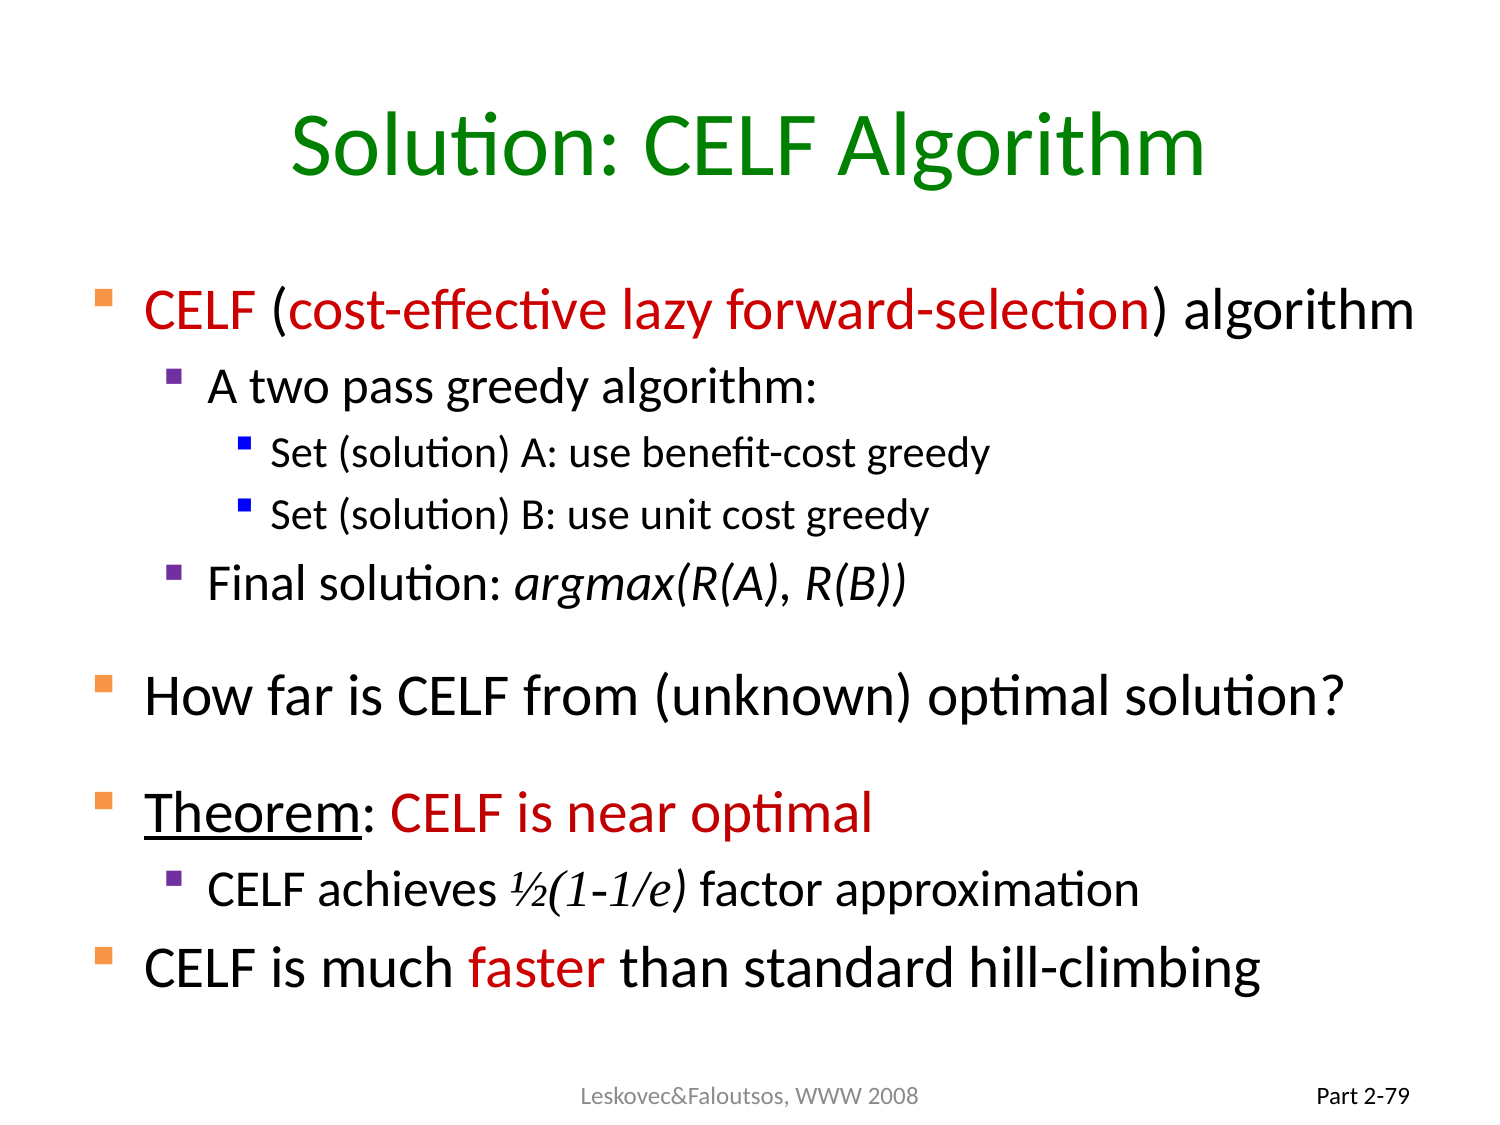

# Solution: CELF Algorithm
CELF (cost-effective lazy forward-selection) algorithm
A two pass greedy algorithm:
Set (solution) A: use benefit-cost greedy
Set (solution) B: use unit cost greedy
Final solution: argmax(R(A), R(B))

How far is CELF from (unknown) optimal solution?

Theorem: CELF is near optimal
CELF achieves ½(1-1/e) factor approximation
CELF is much faster than standard hill-climbing

Leskovec&Faloutsos, WWW 2008
Part 2-79